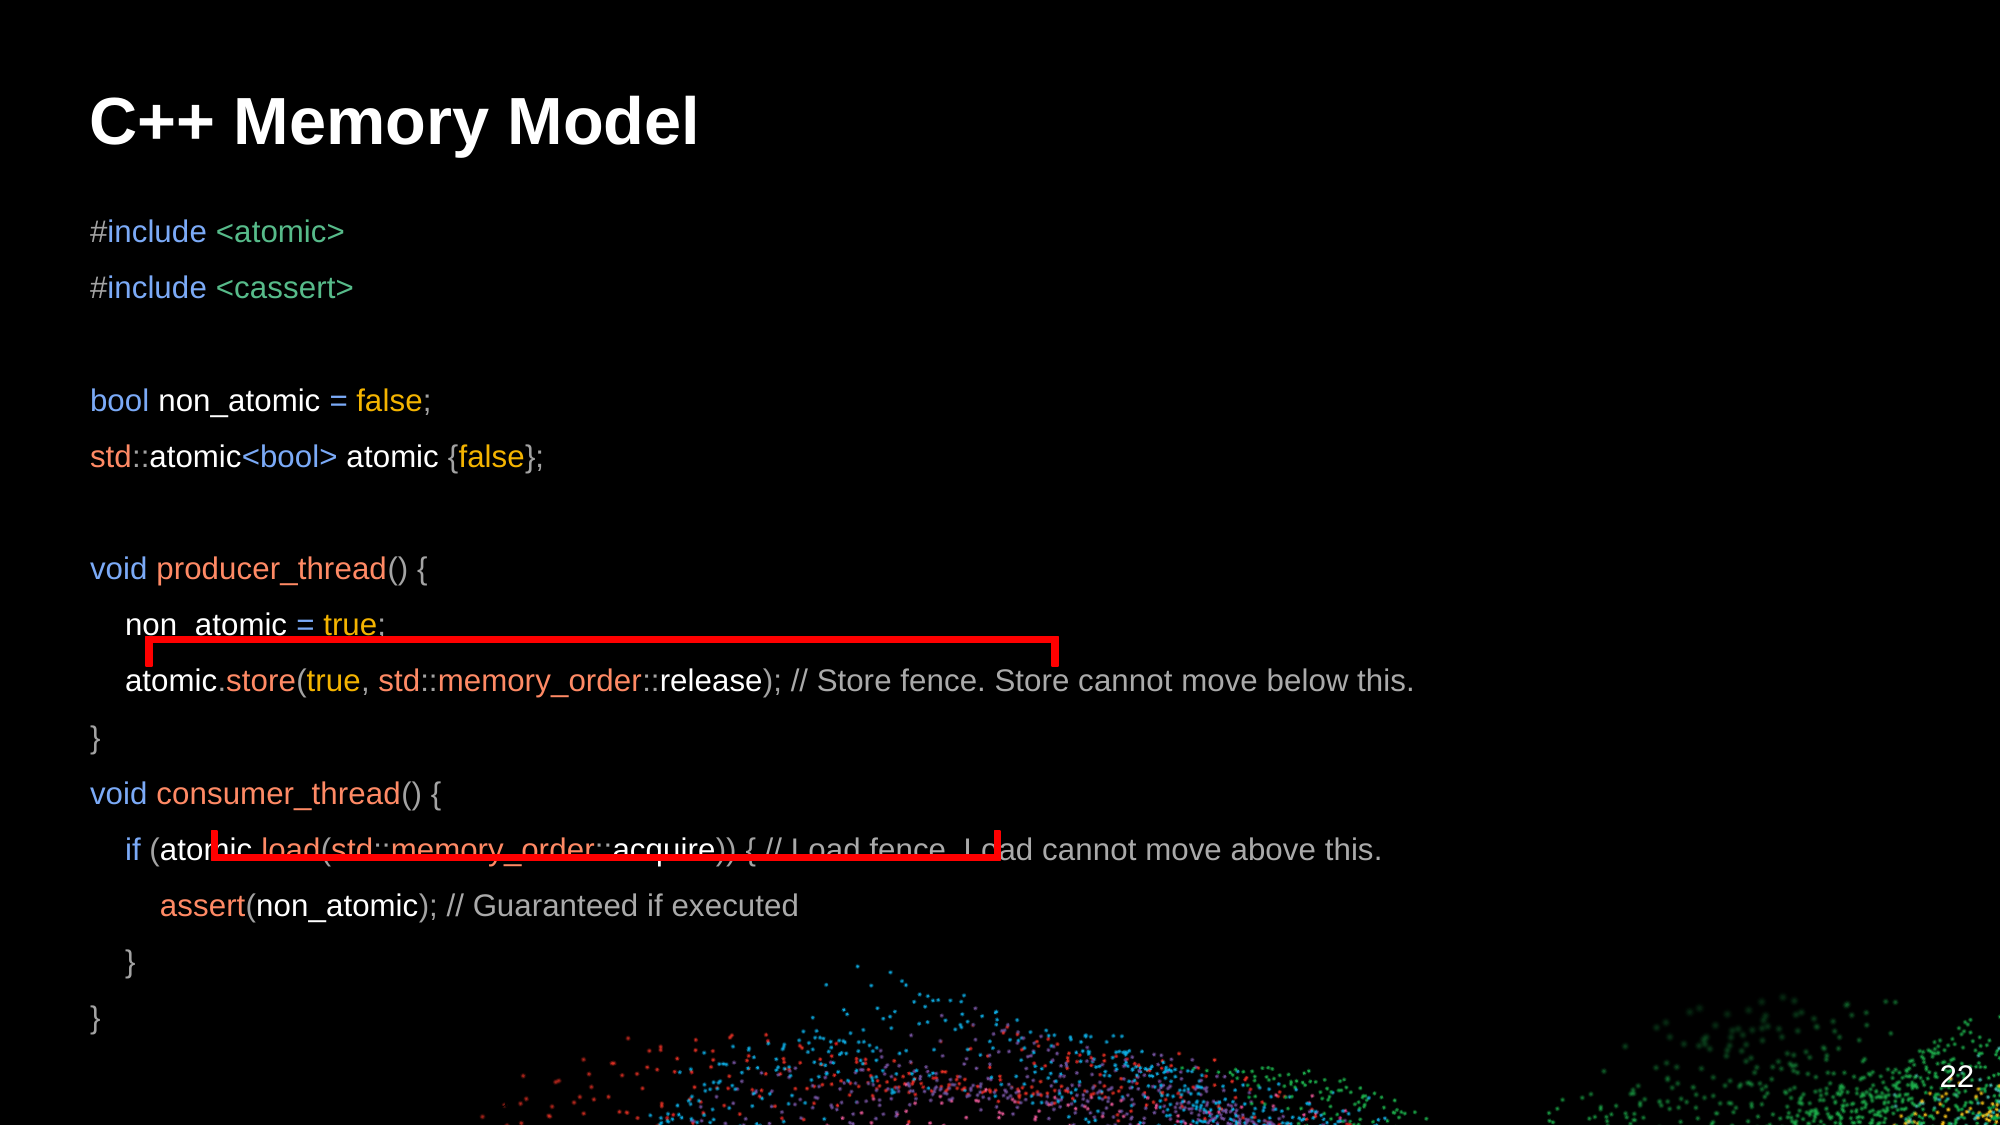

# C++ Memory Model
#include <atomic>
#include <cassert>

bool non_atomic = false;
std::atomic<bool> atomic {false};

void producer_thread() {
    non_atomic = true;
    atomic.store(true, std::memory_order::release); // Store fence. Store cannot move below this.
}
void consumer_thread() {
    if (atomic.load(std::memory_order::acquire)) { // Load fence. Load cannot move above this.
        assert(non_atomic); // Guaranteed if executed
    }
}

22